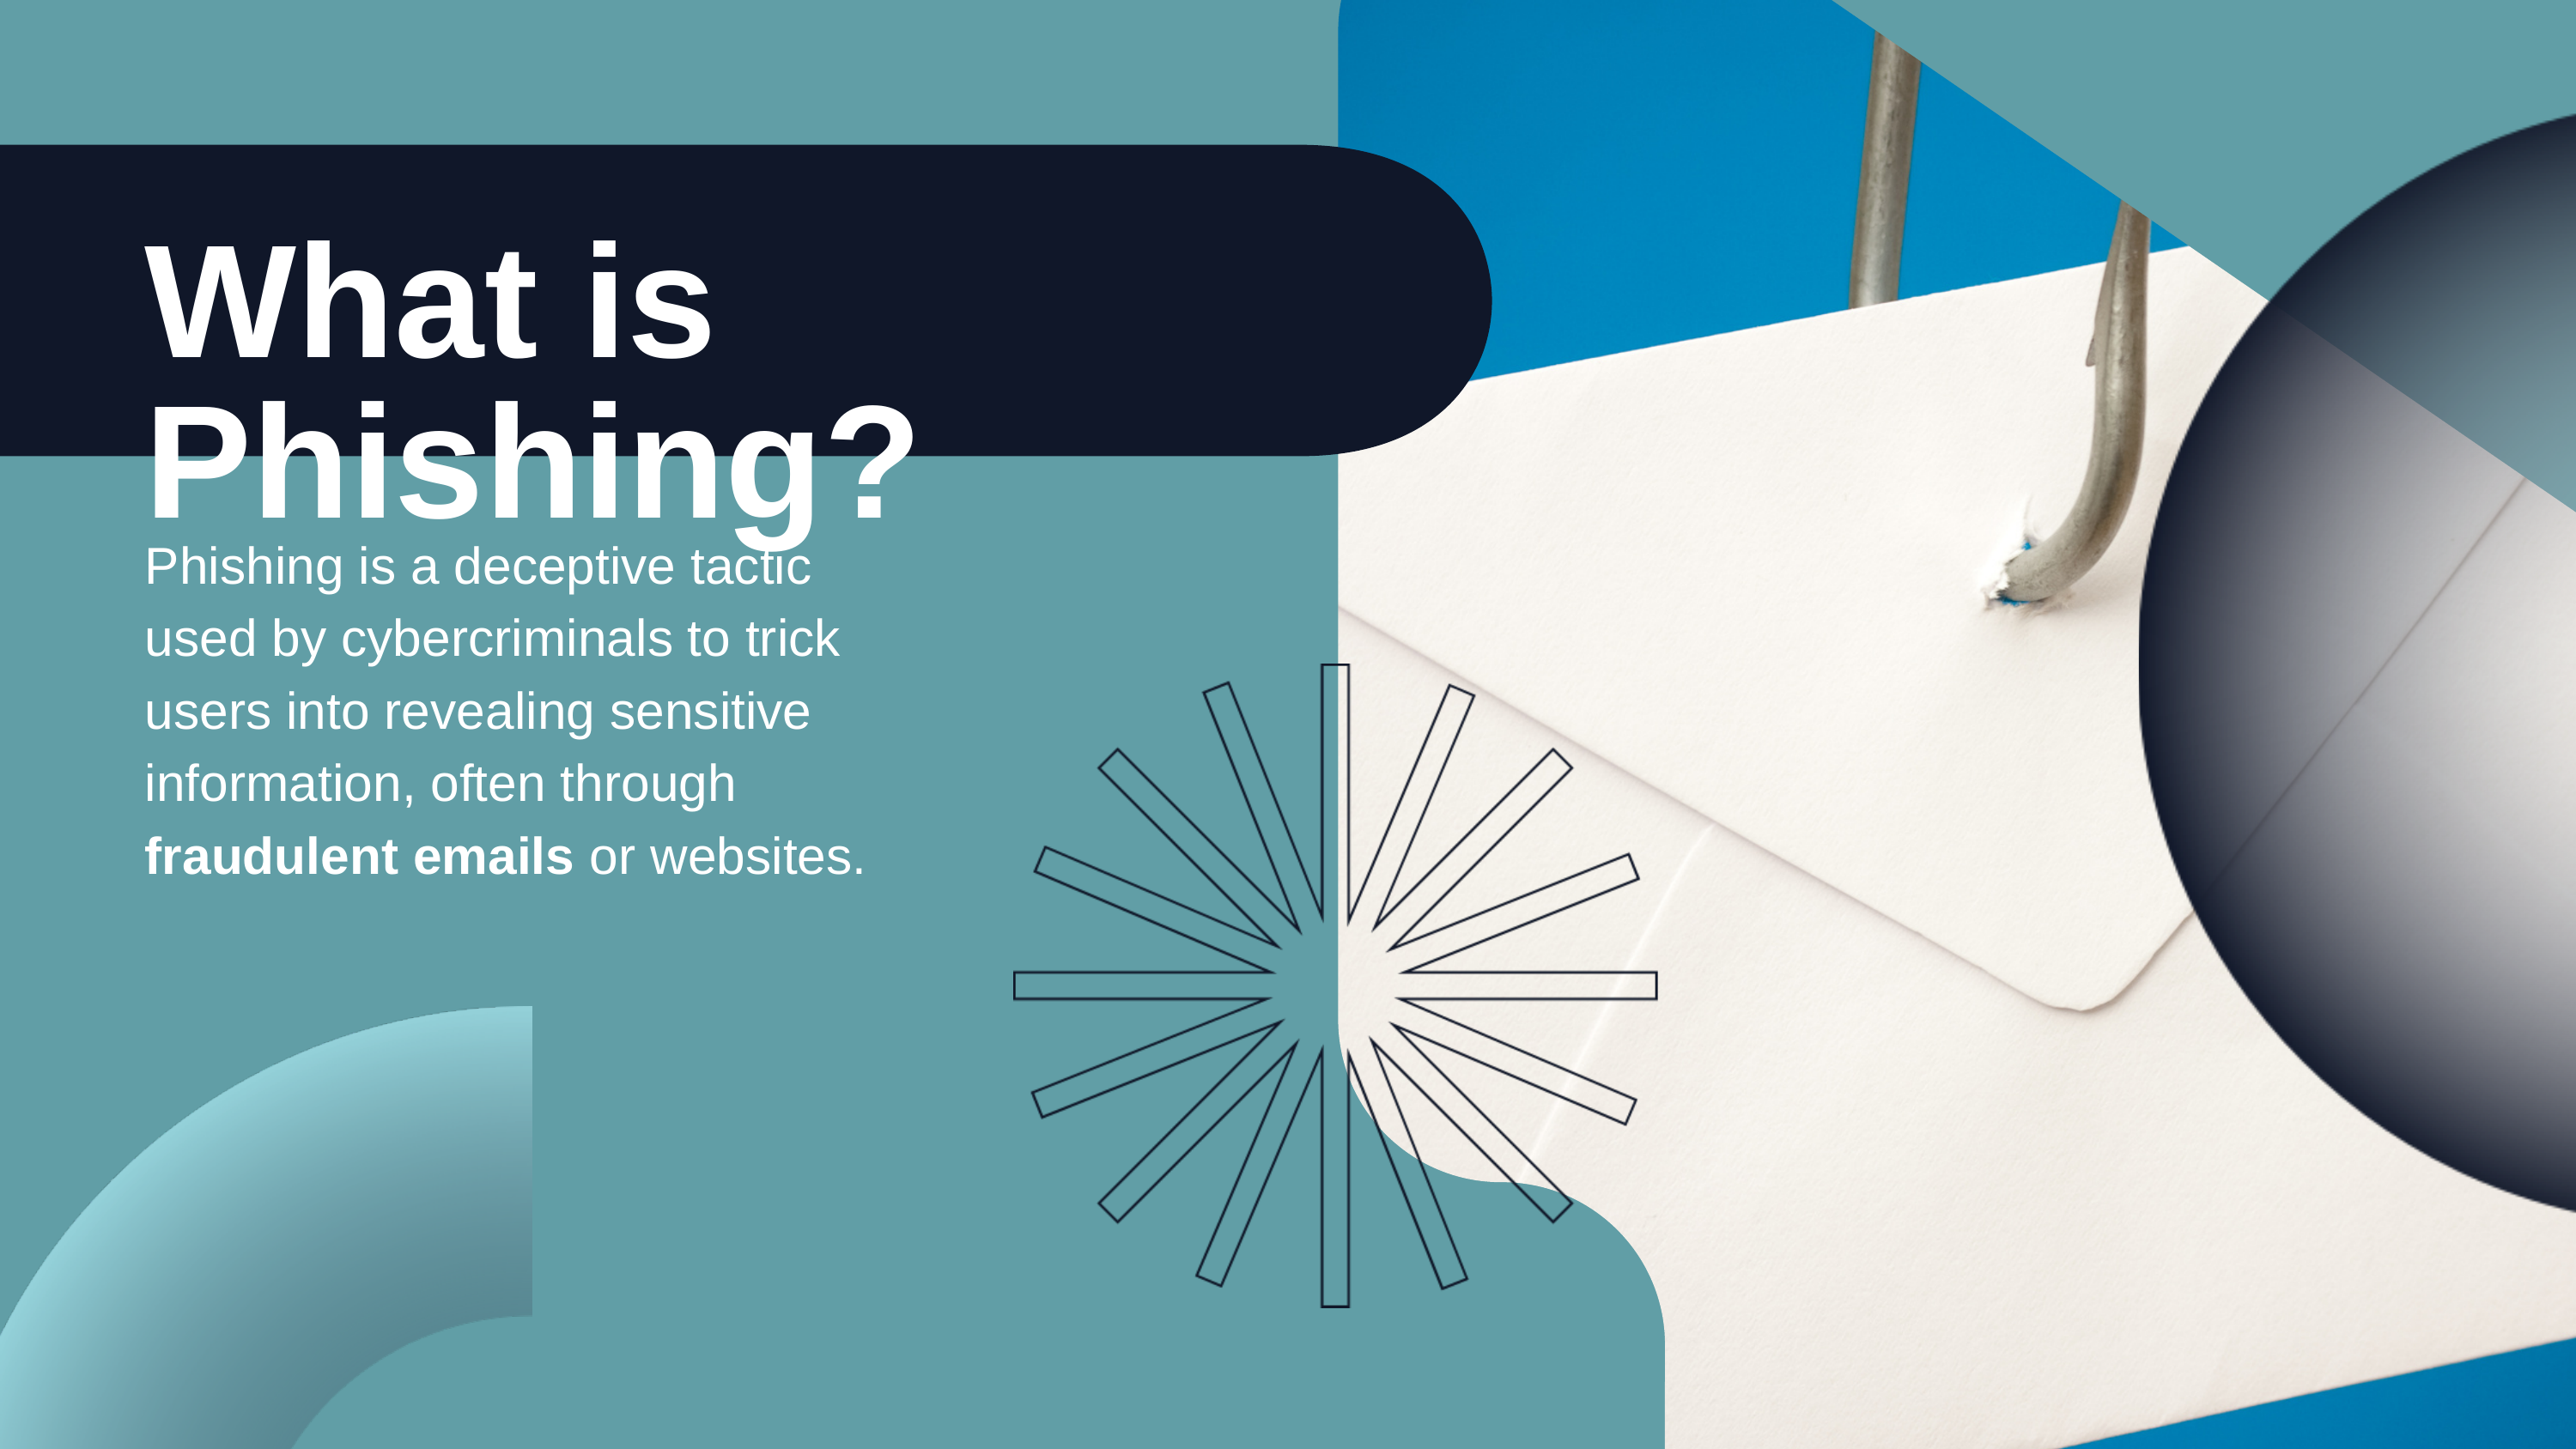

What is Phishing?
Phishing is a deceptive tactic used by cybercriminals to trick users into revealing sensitive information, often through fraudulent emails or websites.